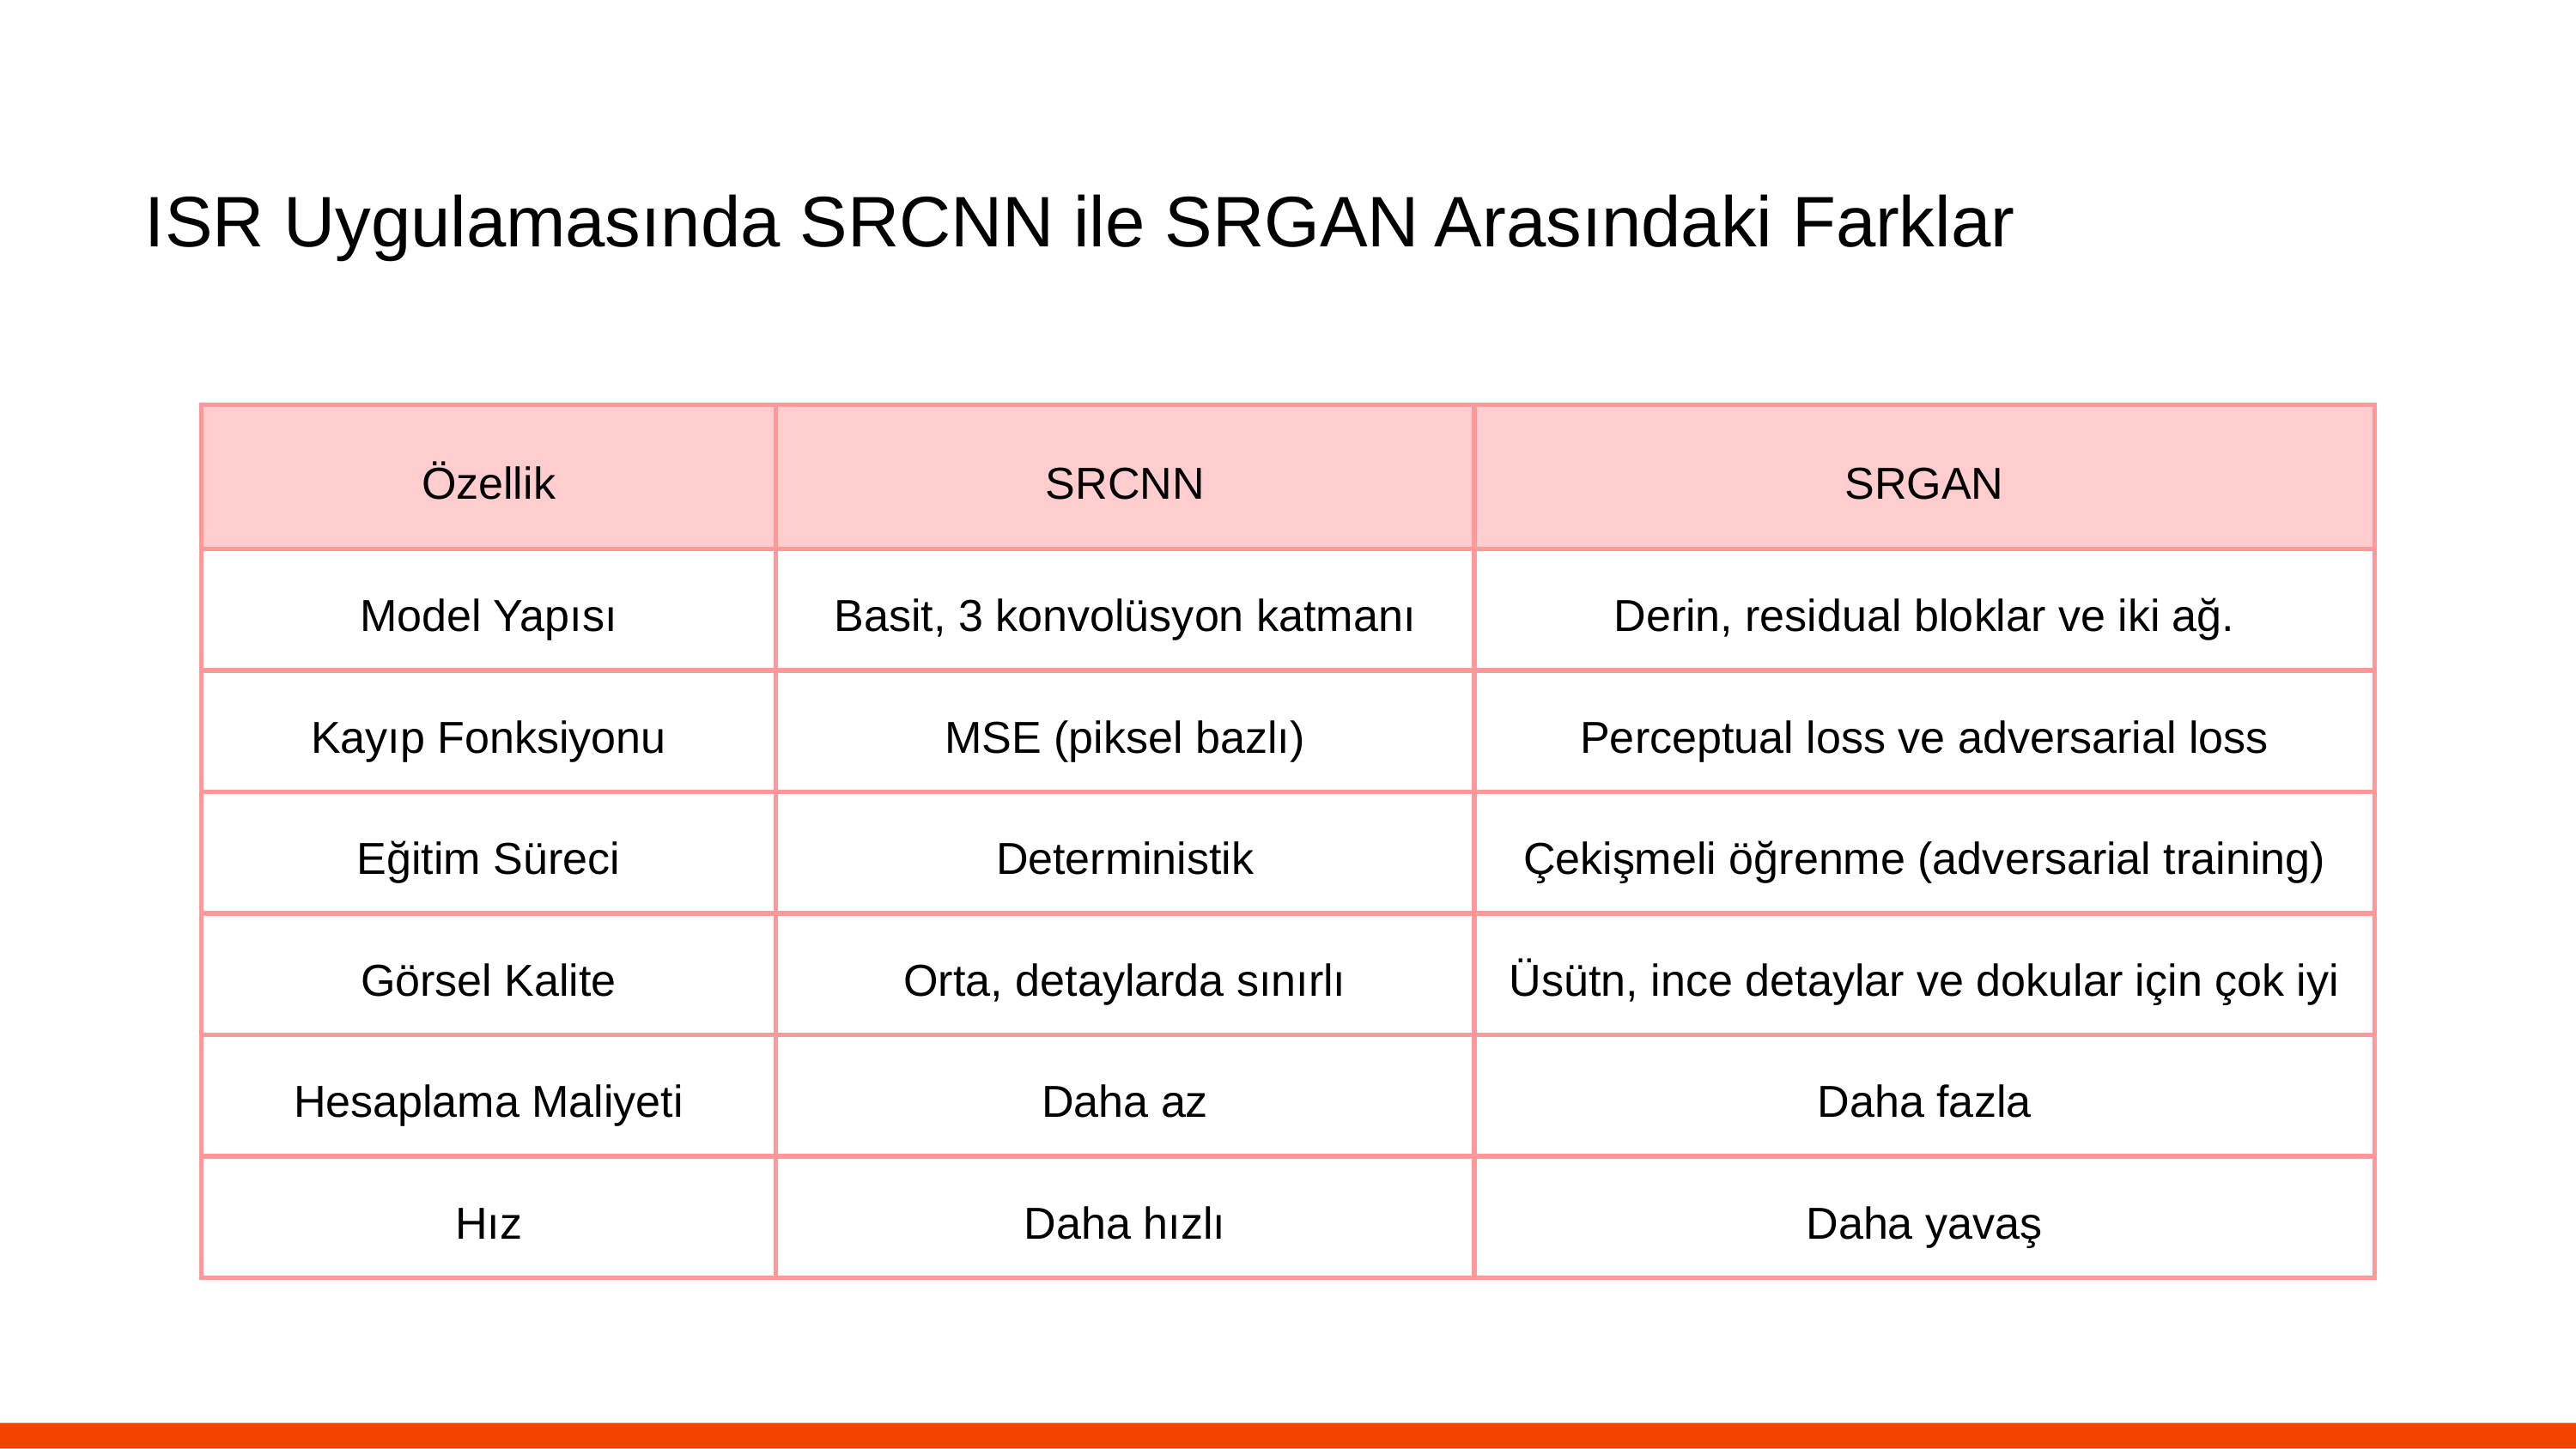

ISR Uygulamasında SRCNN ile SRGAN Arasındaki Farklar
| Özellik | SRCNN | SRGAN |
| --- | --- | --- |
| Model Yapısı | Basit, 3 konvolüsyon katmanı | Derin, residual bloklar ve iki ağ. |
| Kayıp Fonksiyonu | MSE (piksel bazlı) | Perceptual loss ve adversarial loss |
| Eğitim Süreci | Deterministik | Çekişmeli öğrenme (adversarial training) |
| Görsel Kalite | Orta, detaylarda sınırlı | Üsütn, ince detaylar ve dokular için çok iyi |
| Hesaplama Maliyeti | Daha az | Daha fazla |
| Hız | Daha hızlı | Daha yavaş |